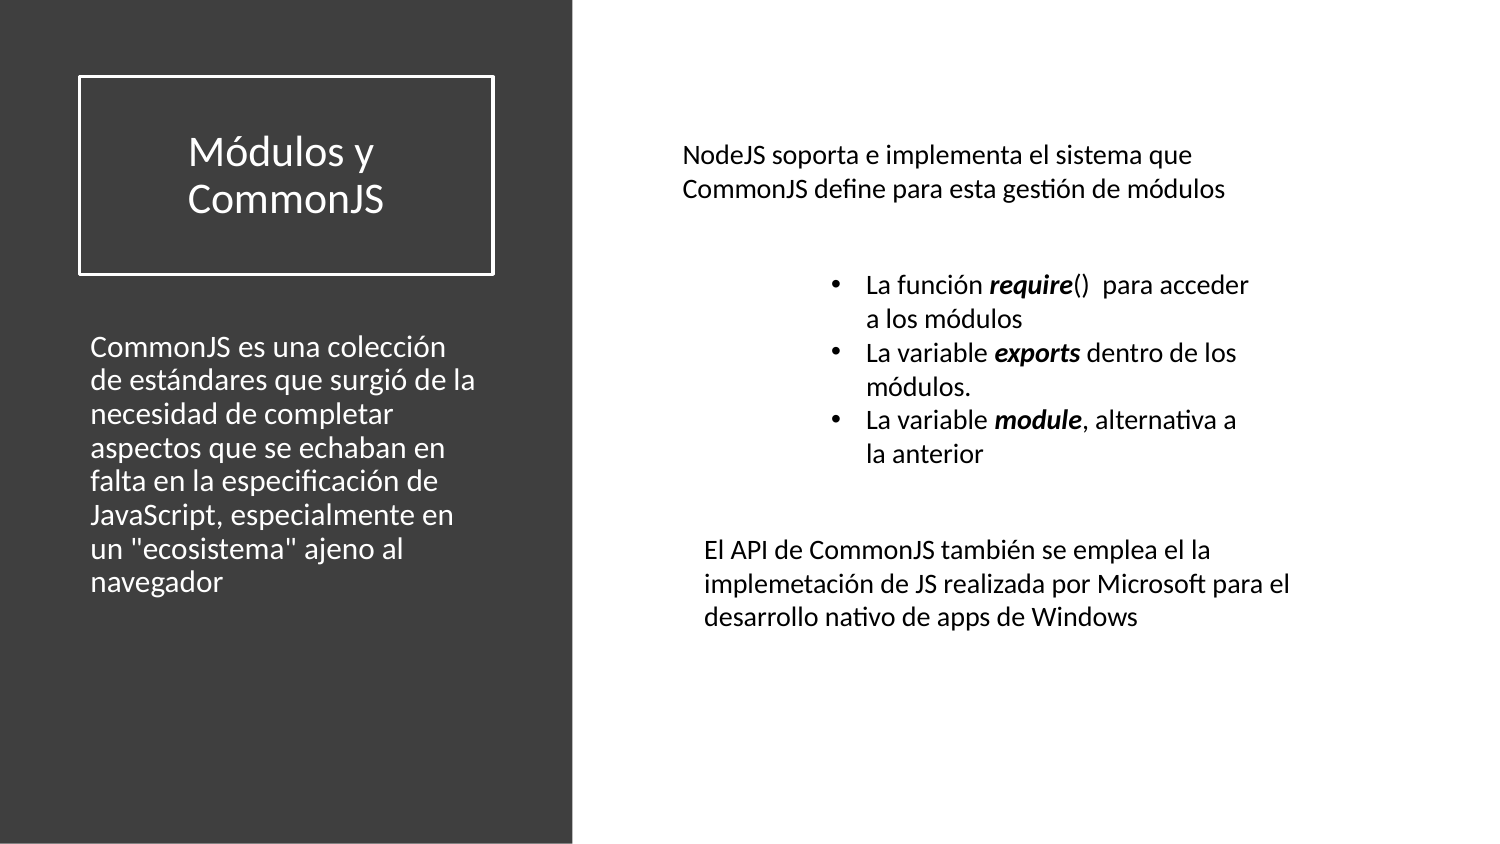

# Módulos y CommonJS
NodeJS soporta e implementa el sistema que CommonJS define para esta gestión de módulos
La función require()  para acceder a los módulos
La variable exports dentro de los módulos.
La variable module, alternativa a la anterior
CommonJS es una colección de estándares que surgió de la necesidad de completar aspectos que se echaban en falta en la especificación de JavaScript, especialmente en un "ecosistema" ajeno al navegador
El API de CommonJS también se emplea el la implemetación de JS realizada por Microsoft para el desarrollo nativo de apps de Windows
http://www.commonjs.org/